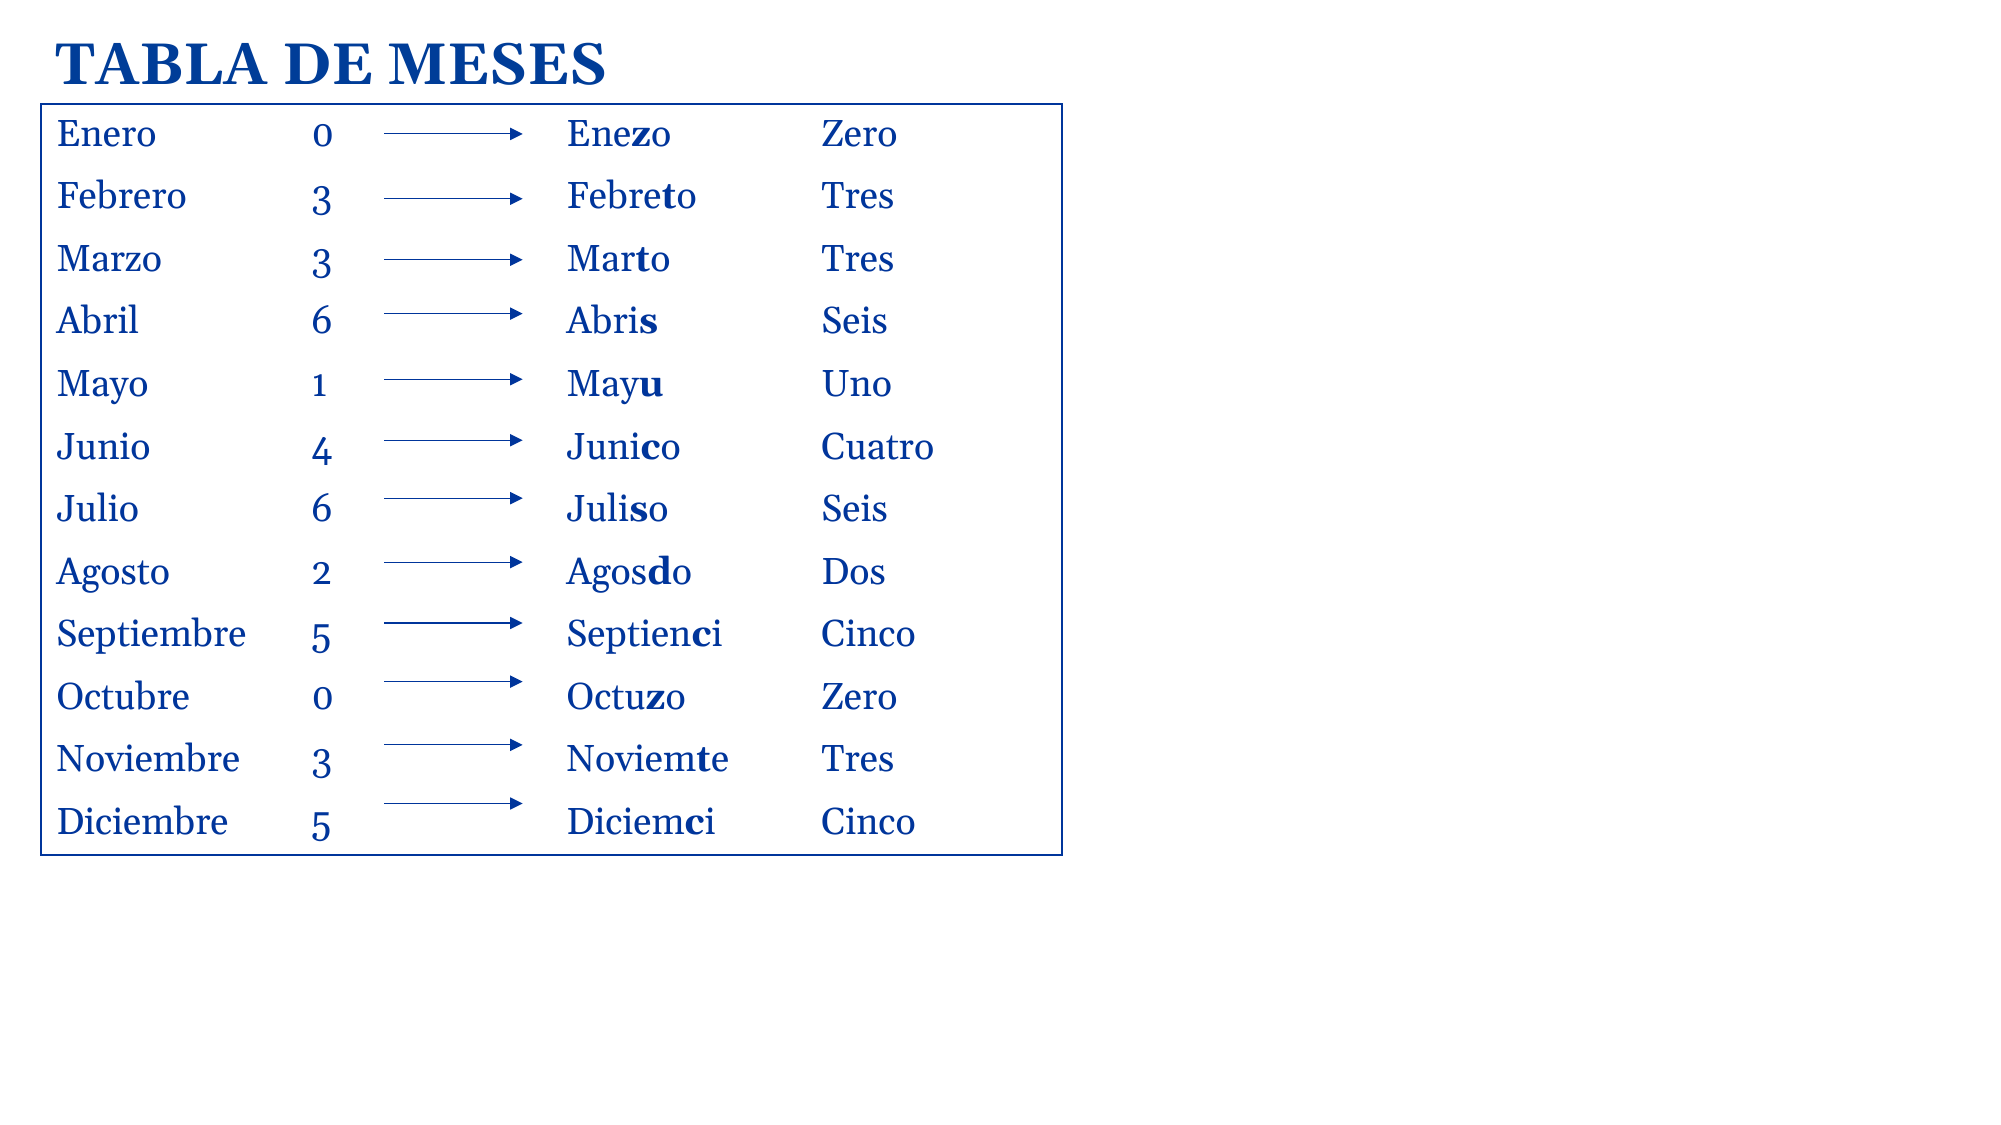

TABLA DE MESES
| Enero | 0 | Enezo | Zero |
| --- | --- | --- | --- |
| Febrero | 3 | Febreto | Tres |
| Marzo | 3 | Marto | Tres |
| Abril | 6 | Abris | Seis |
| Mayo | 1 | Mayu | Uno |
| Junio | 4 | Junico | Cuatro |
| Julio | 6 | Juliso | Seis |
| Agosto | 2 | Agosdo | Dos |
| Septiembre | 5 | Septienci | Cinco |
| Octubre | 0 | Octuzo | Zero |
| Noviembre | 3 | Noviemte | Tres |
| Diciembre | 5 | Diciemci | Cinco |